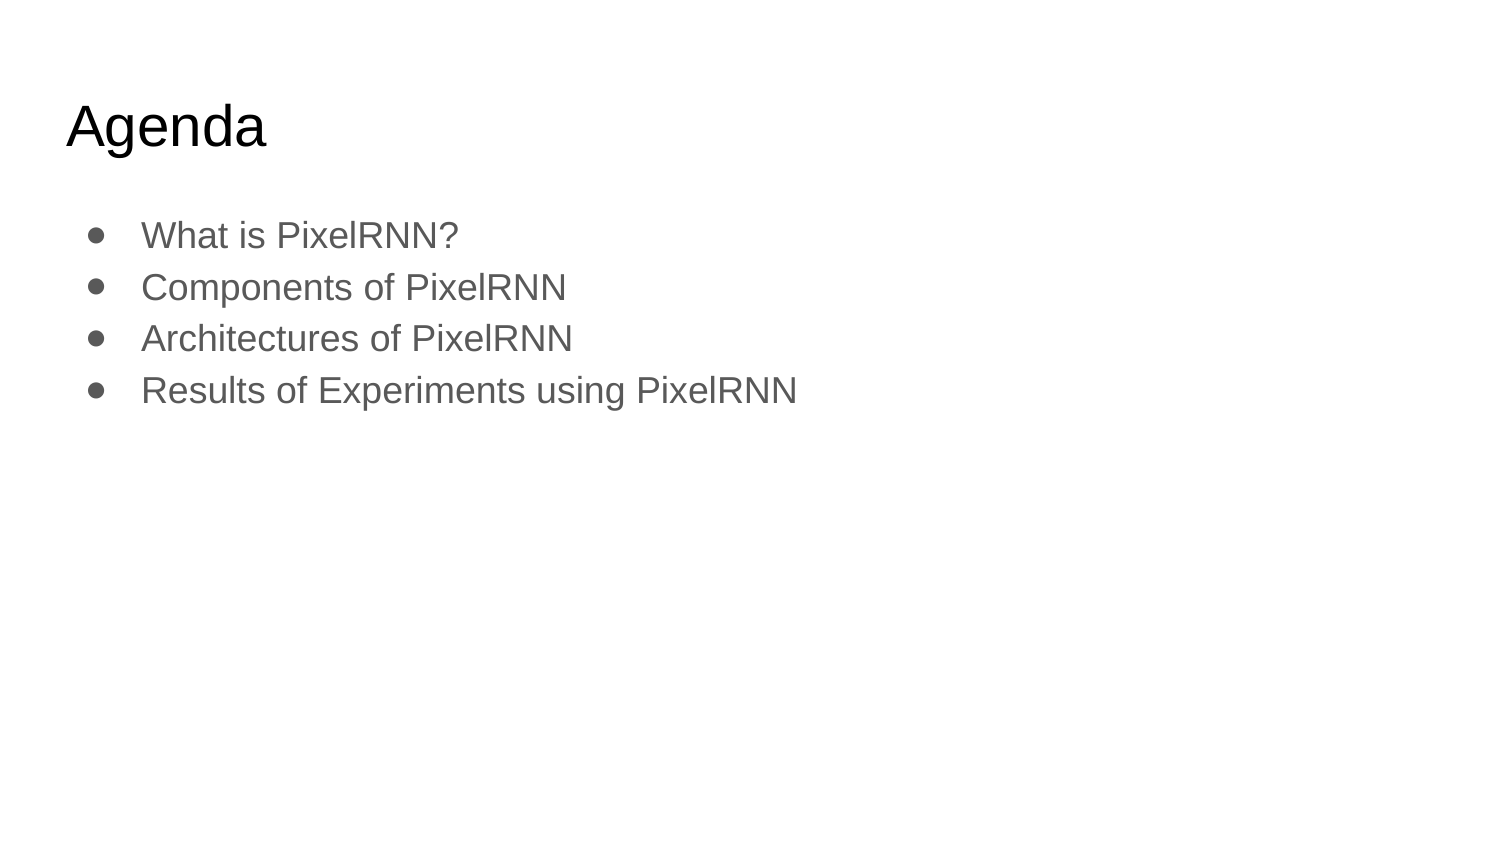

# Agenda
What is PixelRNN?
Components of PixelRNN
Architectures of PixelRNN
Results of Experiments using PixelRNN